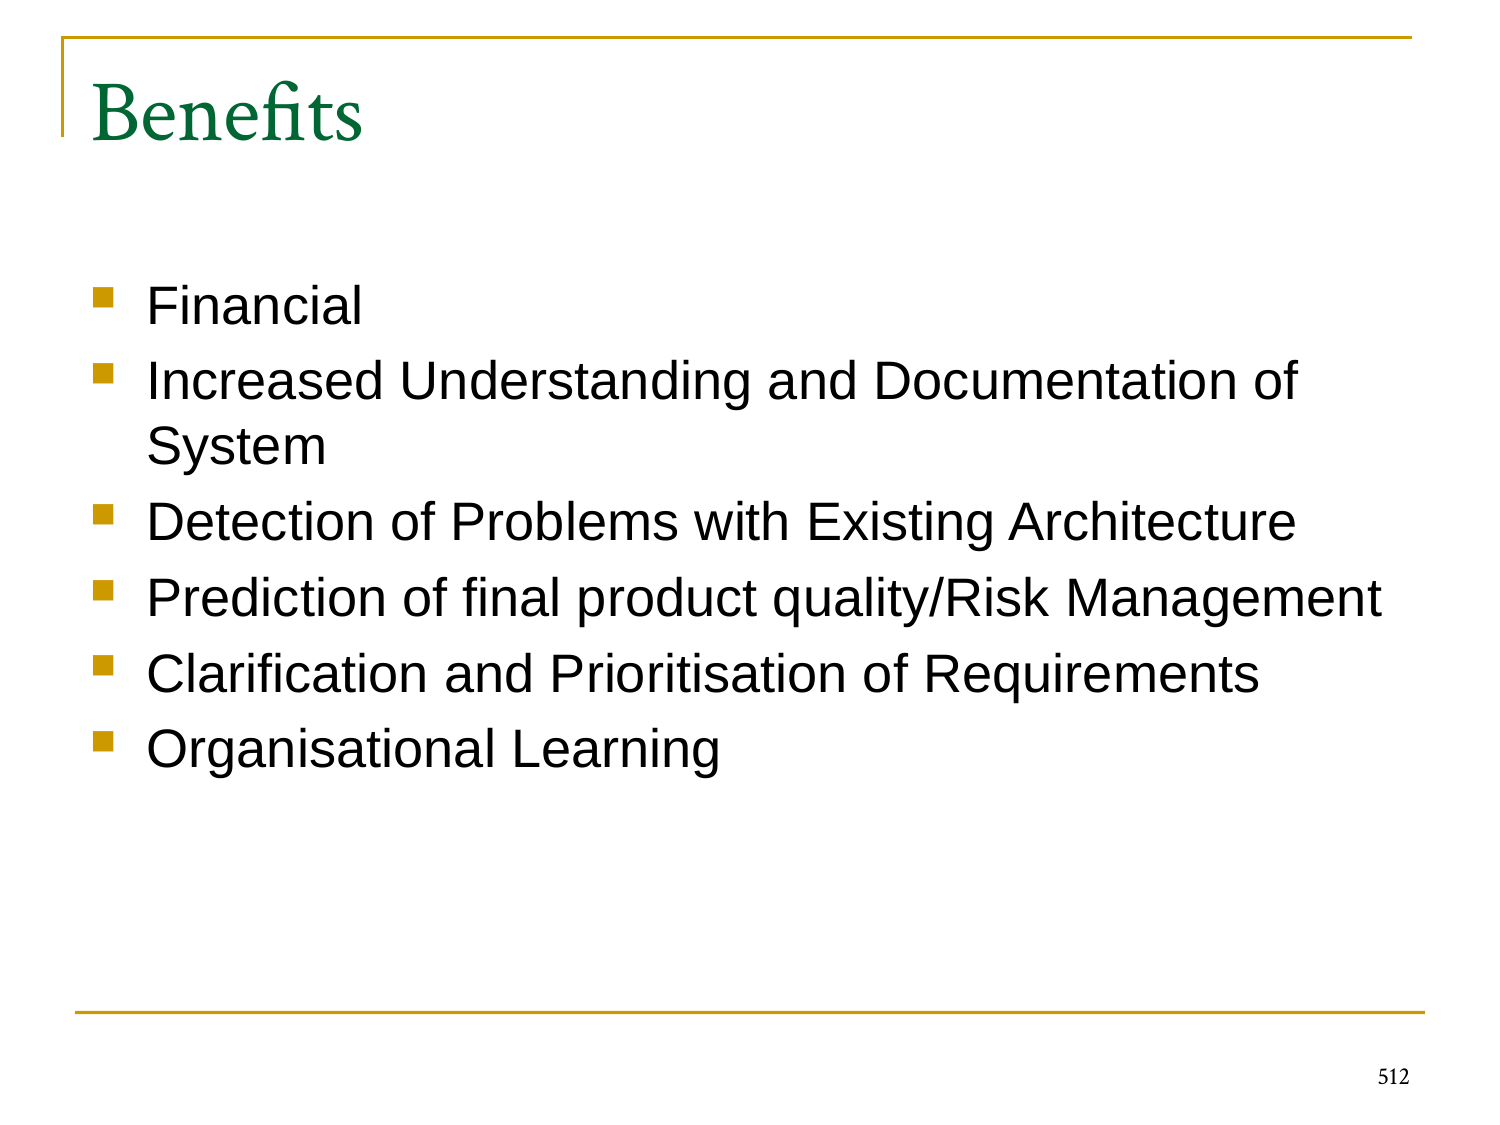

# Benefits
Financial
Increased Understanding and Documentation of System
Detection of Problems with Existing Architecture
Prediction of final product quality/Risk Management
Clarification and Prioritisation of Requirements
Organisational Learning
512